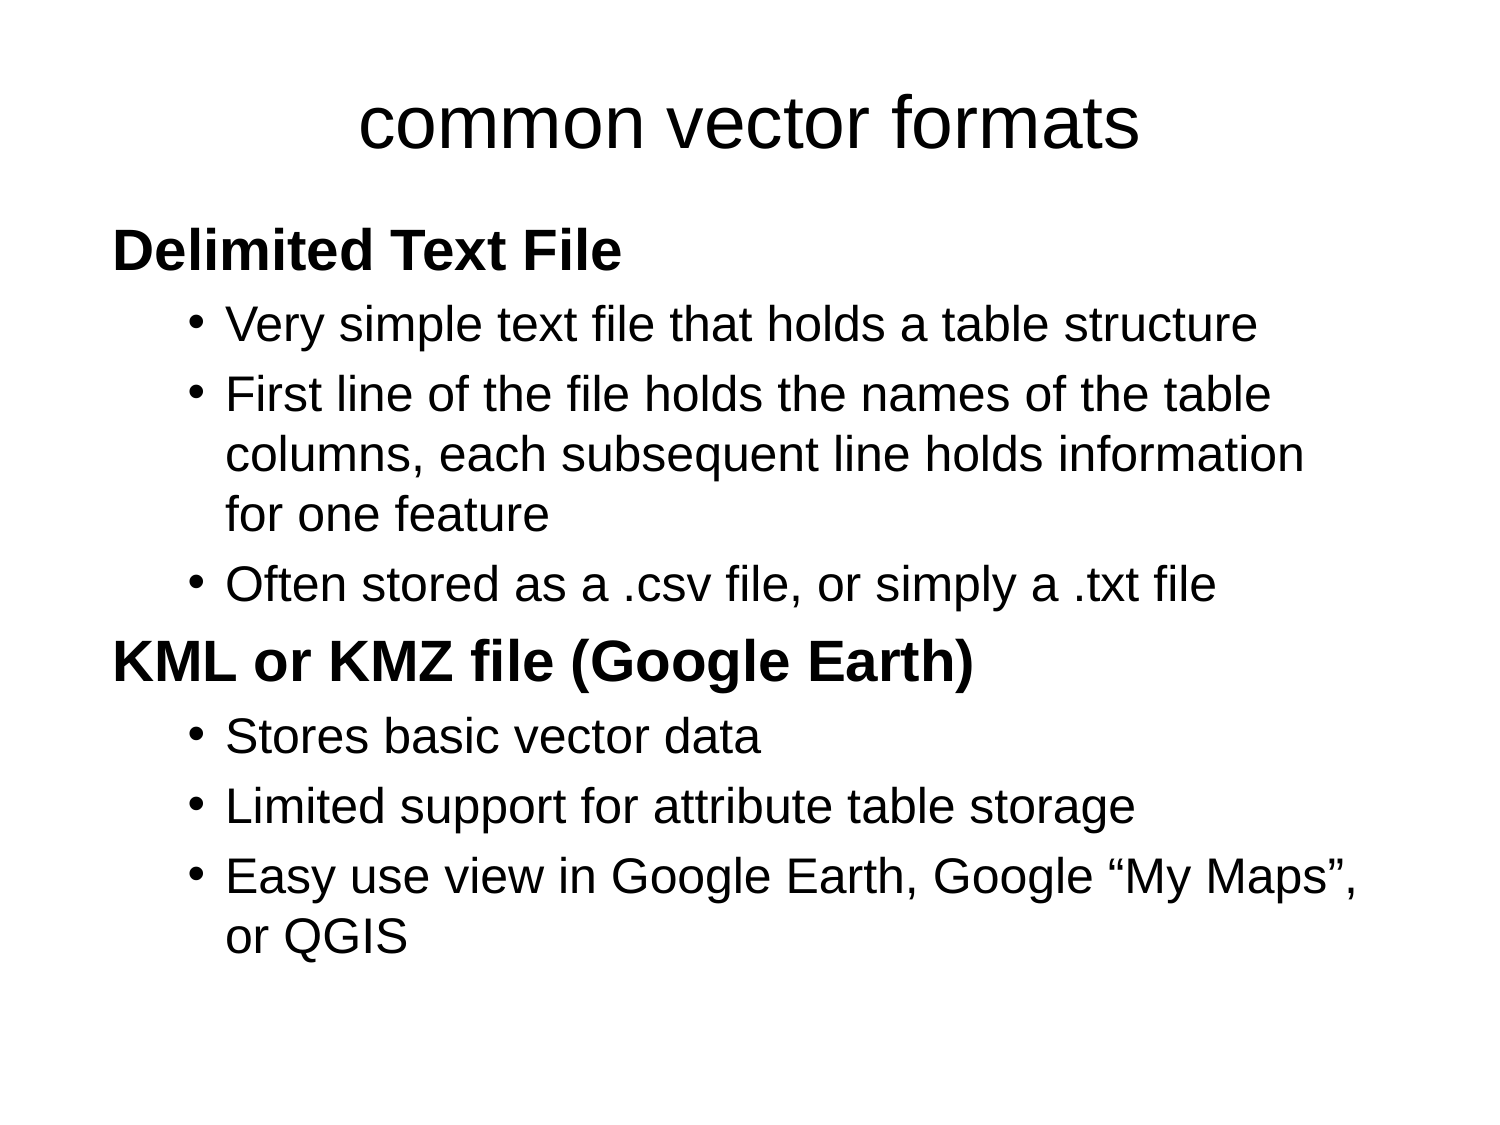

# common vector formats
Delimited Text File
Very simple text file that holds a table structure
First line of the file holds the names of the table columns, each subsequent line holds information for one feature
Often stored as a .csv file, or simply a .txt file
KML or KMZ file (Google Earth)
Stores basic vector data
Limited support for attribute table storage
Easy use view in Google Earth, Google “My Maps”, or QGIS